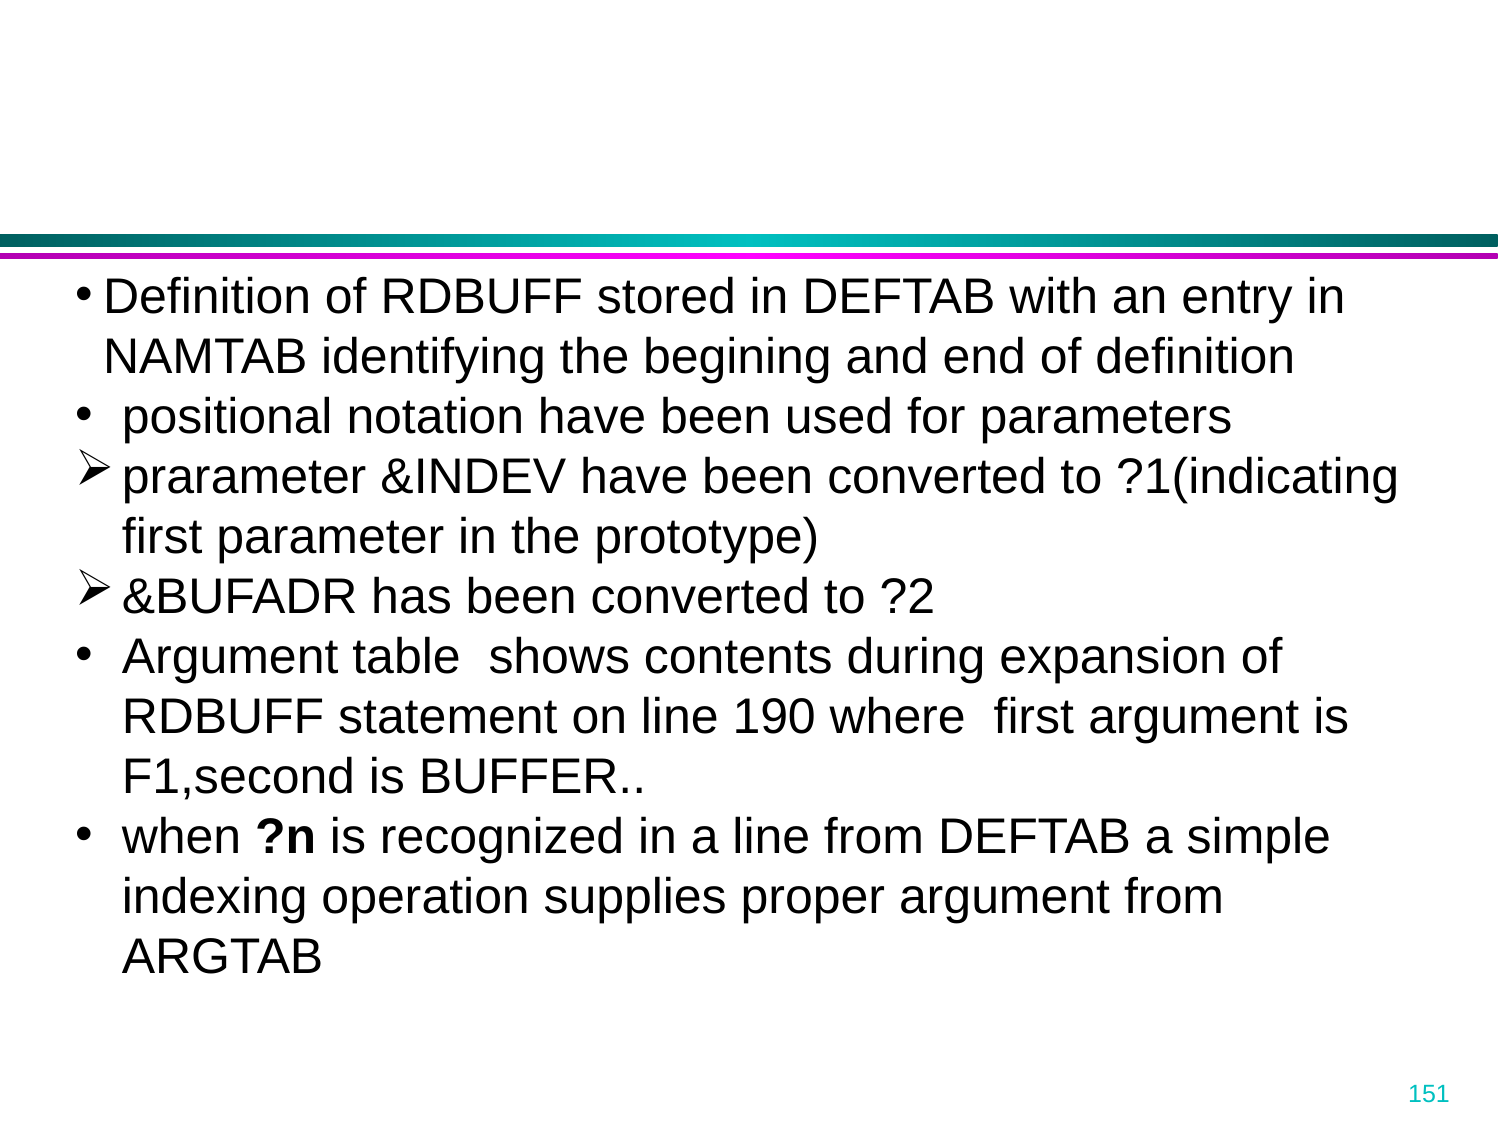

Definition of RDBUFF stored in DEFTAB with an entry in NAMTAB identifying the begining and end of definition
positional notation have been used for parameters
prarameter &INDEV have been converted to ?1(indicating first parameter in the prototype)
&BUFADR has been converted to ?2
Argument table  shows contents during expansion of RDBUFF statement on line 190 where  first argument is F1,second is BUFFER..
when ?n is recognized in a line from DEFTAB a simple indexing operation supplies proper argument from ARGTAB